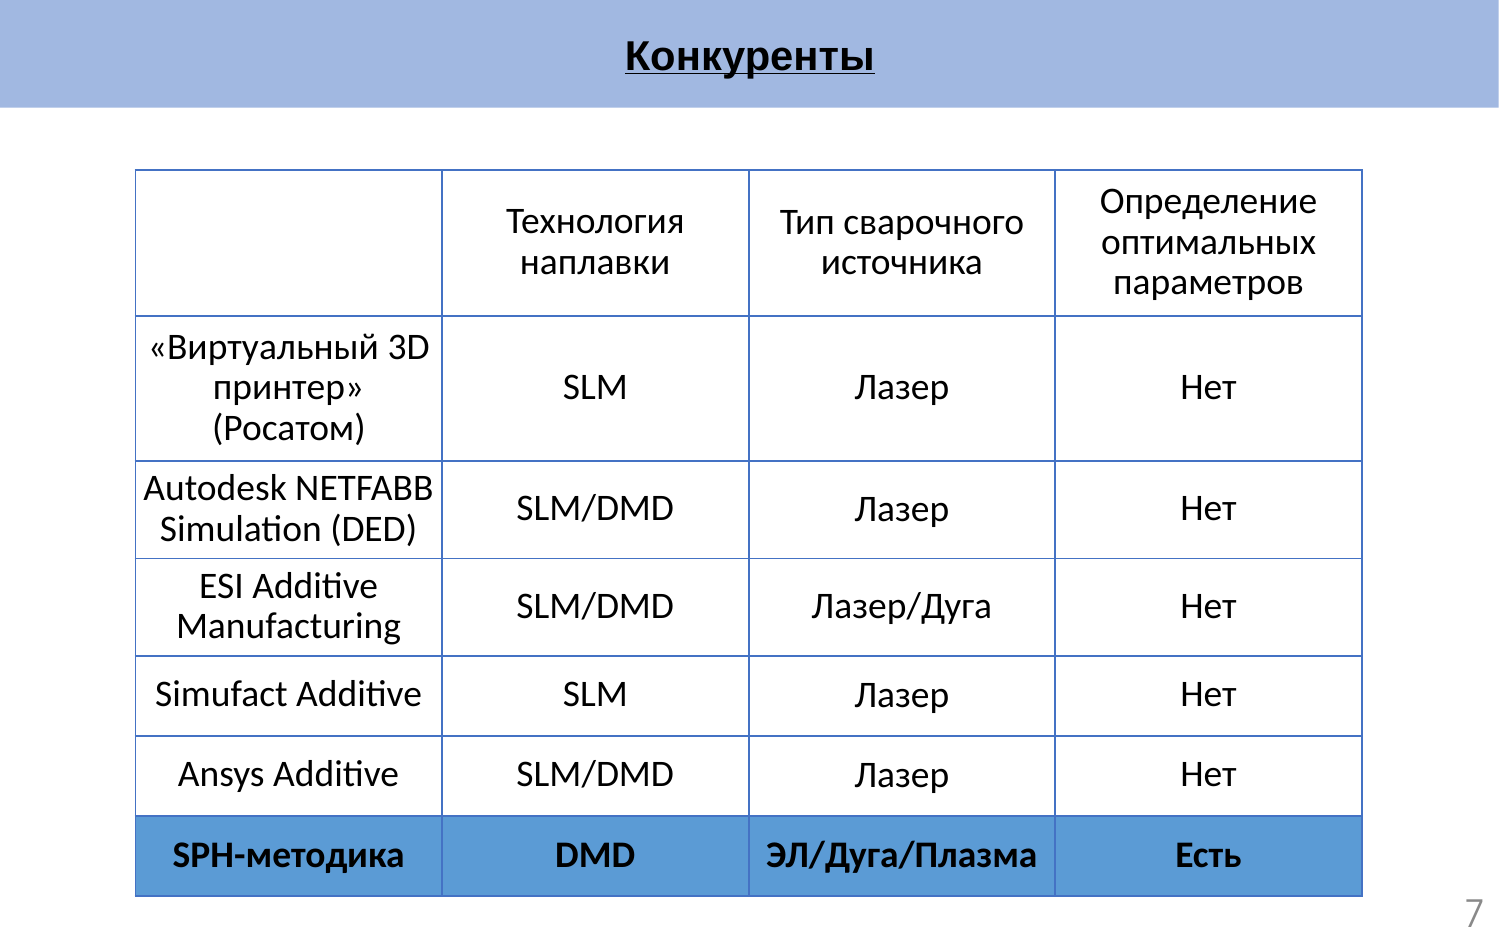

Конкуренты
|  | Технология наплавки | Тип сварочного источника | Определение оптимальных параметров |
| --- | --- | --- | --- |
| «Виртуальный 3D принтер» (Росатом) | SLM | Лазер | Нет |
| Autodesk NETFABB Simulation (DED) | SLM/DMD | Лазер | Нет |
| ESI Additive Manufacturing | SLM/DMD | Лазер/Дуга | Нет |
| Simufact Additive | SLM | Лазер | Нет |
| Ansys Additive | SLM/DMD | Лазер | Нет |
| SPH-методика | DMD | ЭЛ/Дуга/Плазма | Есть |
7